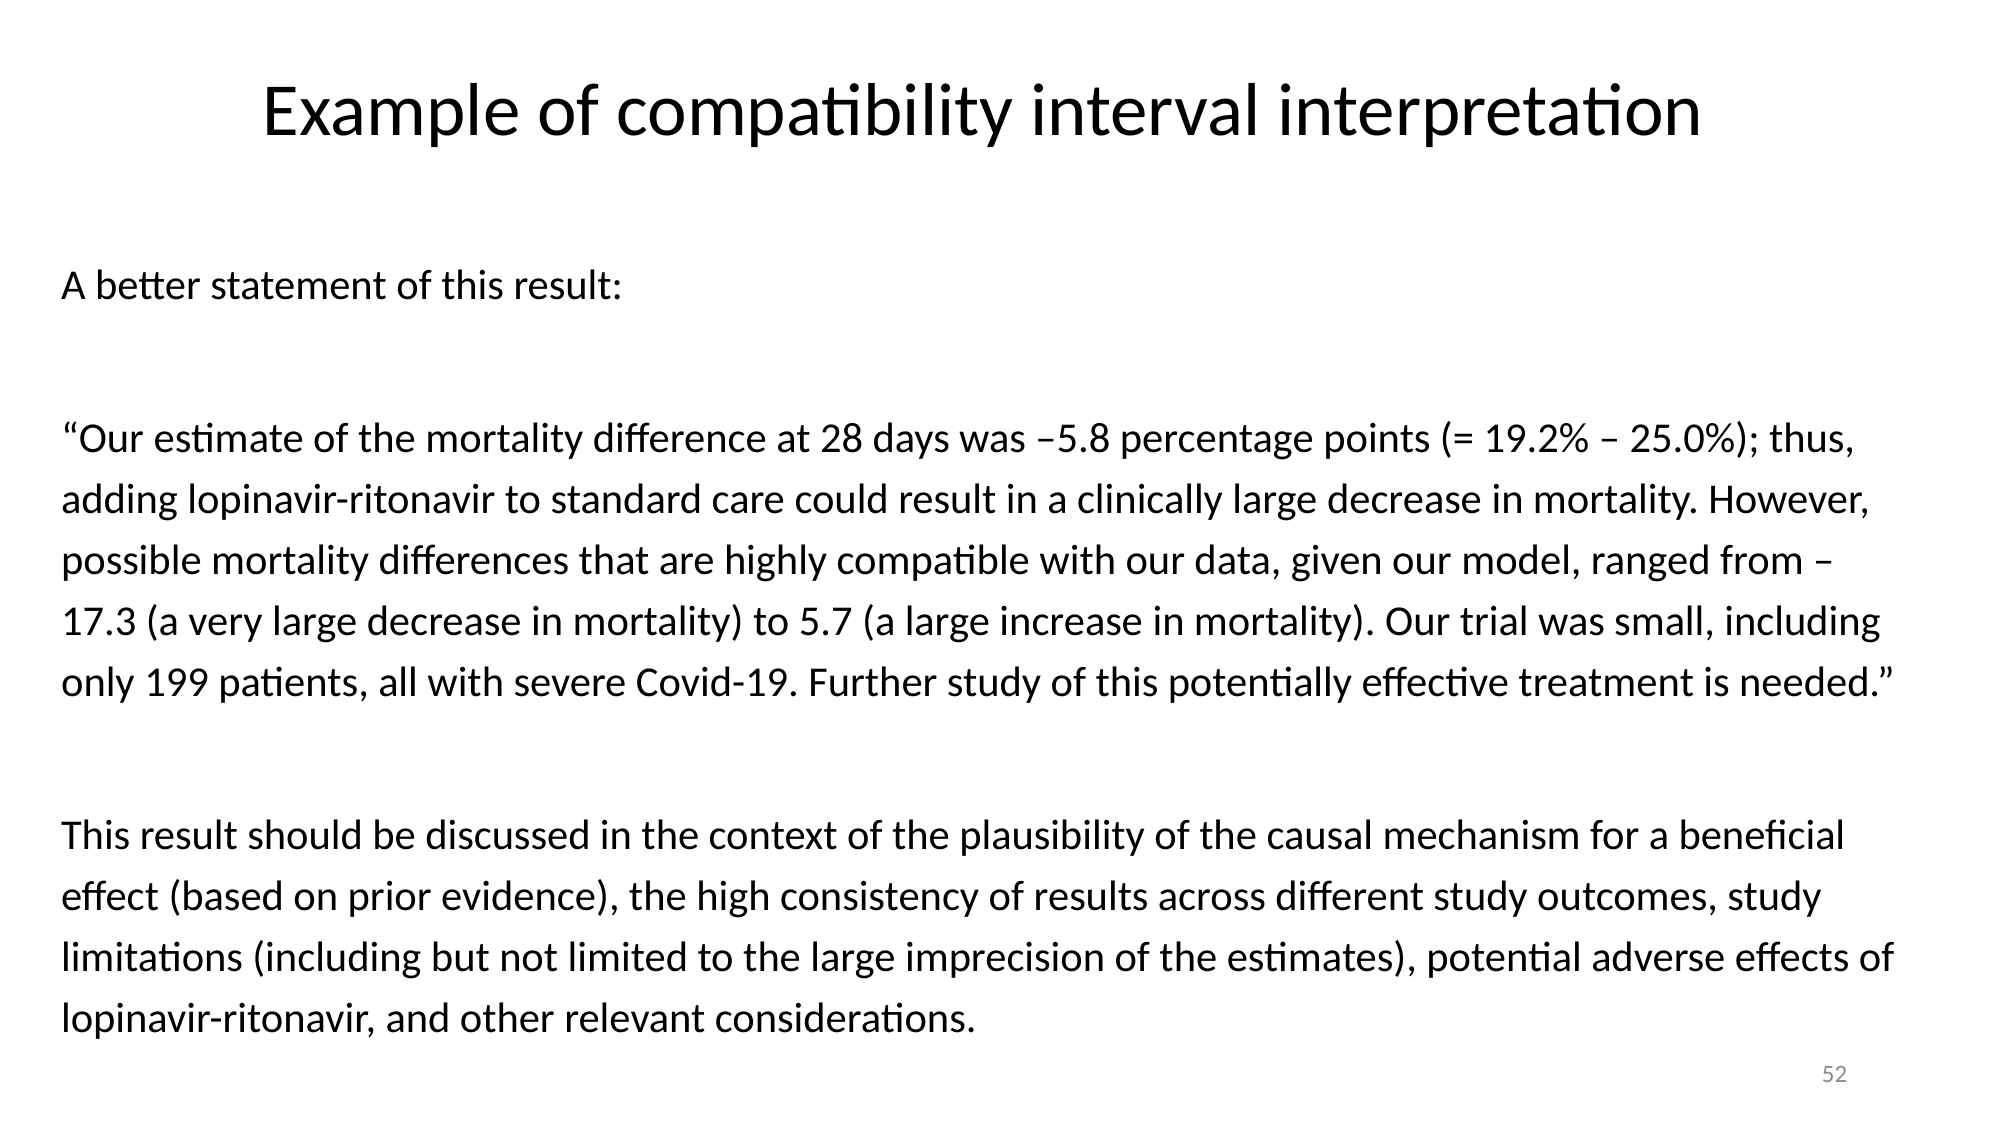

# Example of compatibility interval interpretation
A better statement of this result:

“Our estimate of the mortality difference at 28 days was –5.8 percentage points (= 19.2% – 25.0%); thus, adding lopinavir-ritonavir to standard care could result in a clinically large decrease in mortality. However, possible mortality differences that are highly compatible with our data, given our model, ranged from –17.3 (a very large decrease in mortality) to 5.7 (a large increase in mortality). Our trial was small, including only 199 patients, all with severe Covid-19. Further study of this potentially effective treatment is needed.”

This result should be discussed in the context of the plausibility of the causal mechanism for a beneficial effect (based on prior evidence), the high consistency of results across different study outcomes, study limitations (including but not limited to the large imprecision of the estimates), potential adverse effects of lopinavir-ritonavir, and other relevant considerations.

52